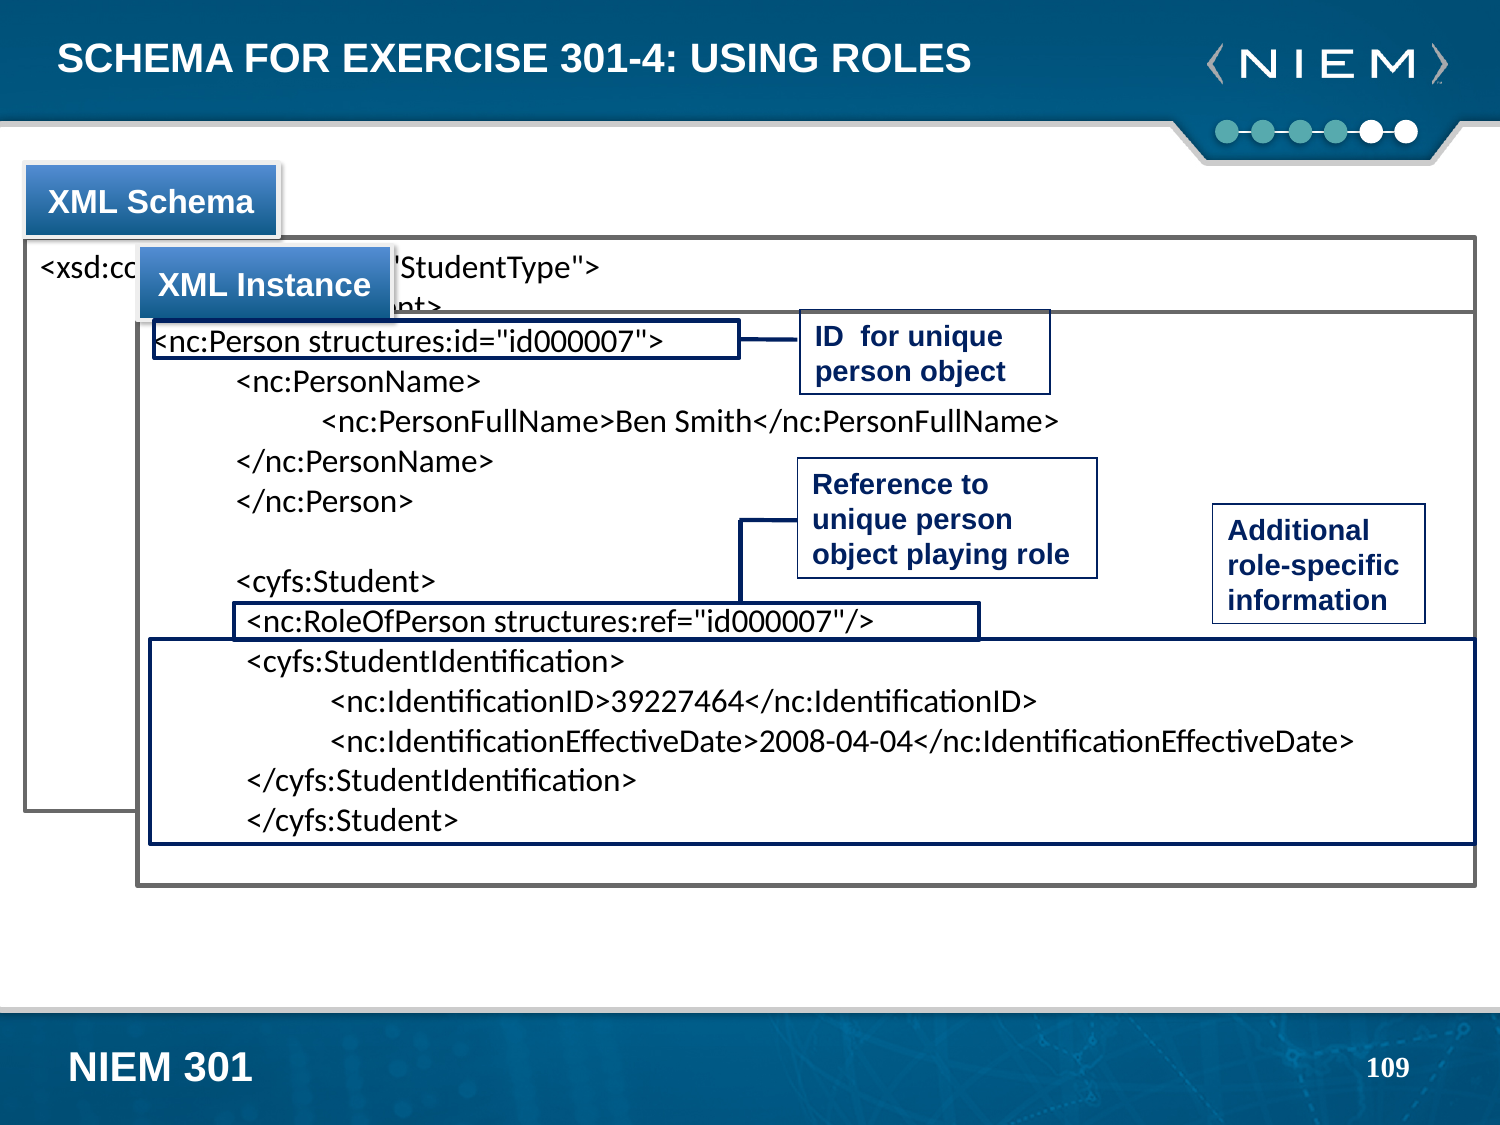

# Schema for Exercise 301-4: Using Roles

XML Schema
<xsd:complexType name="StudentType">
<xsd:complexContent>
<xsd:extension base="structures:ObjectType">
<xsd:sequence>
<xsd:element ref="nc:RoleOfPerson"/>
<xsd:element ref="cyfs:StudentIdentification"/>
</xsd:sequence>
</xsd:extension>
</xsd:complexContent>
</xsd:complexType>

<xsd:element name="Student" type="cyfs:StudentType" nillable=true/>
<xsd:element name="StudentIdentification“ type="nc:IdentificationType" nillable=true/>

XML Instance
<nc:Person structures:id="id000007">
<nc:PersonName>
<nc:PersonFullName>Ben Smith</nc:PersonFullName>
</nc:PersonName>
</nc:Person>

<cyfs:Student>
<nc:RoleOfPerson structures:ref="id000007"/>
<cyfs:StudentIdentification>
<nc:IdentificationID>39227464</nc:IdentificationID>
<nc:IdentificationEffectiveDate>2008-04-04</nc:IdentificationEffectiveDate>
</cyfs:StudentIdentification>
</cyfs:Student>

ID  for unique person object

Reference to unique person object playing role
Additional role-specific information

Additional element specific to the role
Additional element specific to the role
109